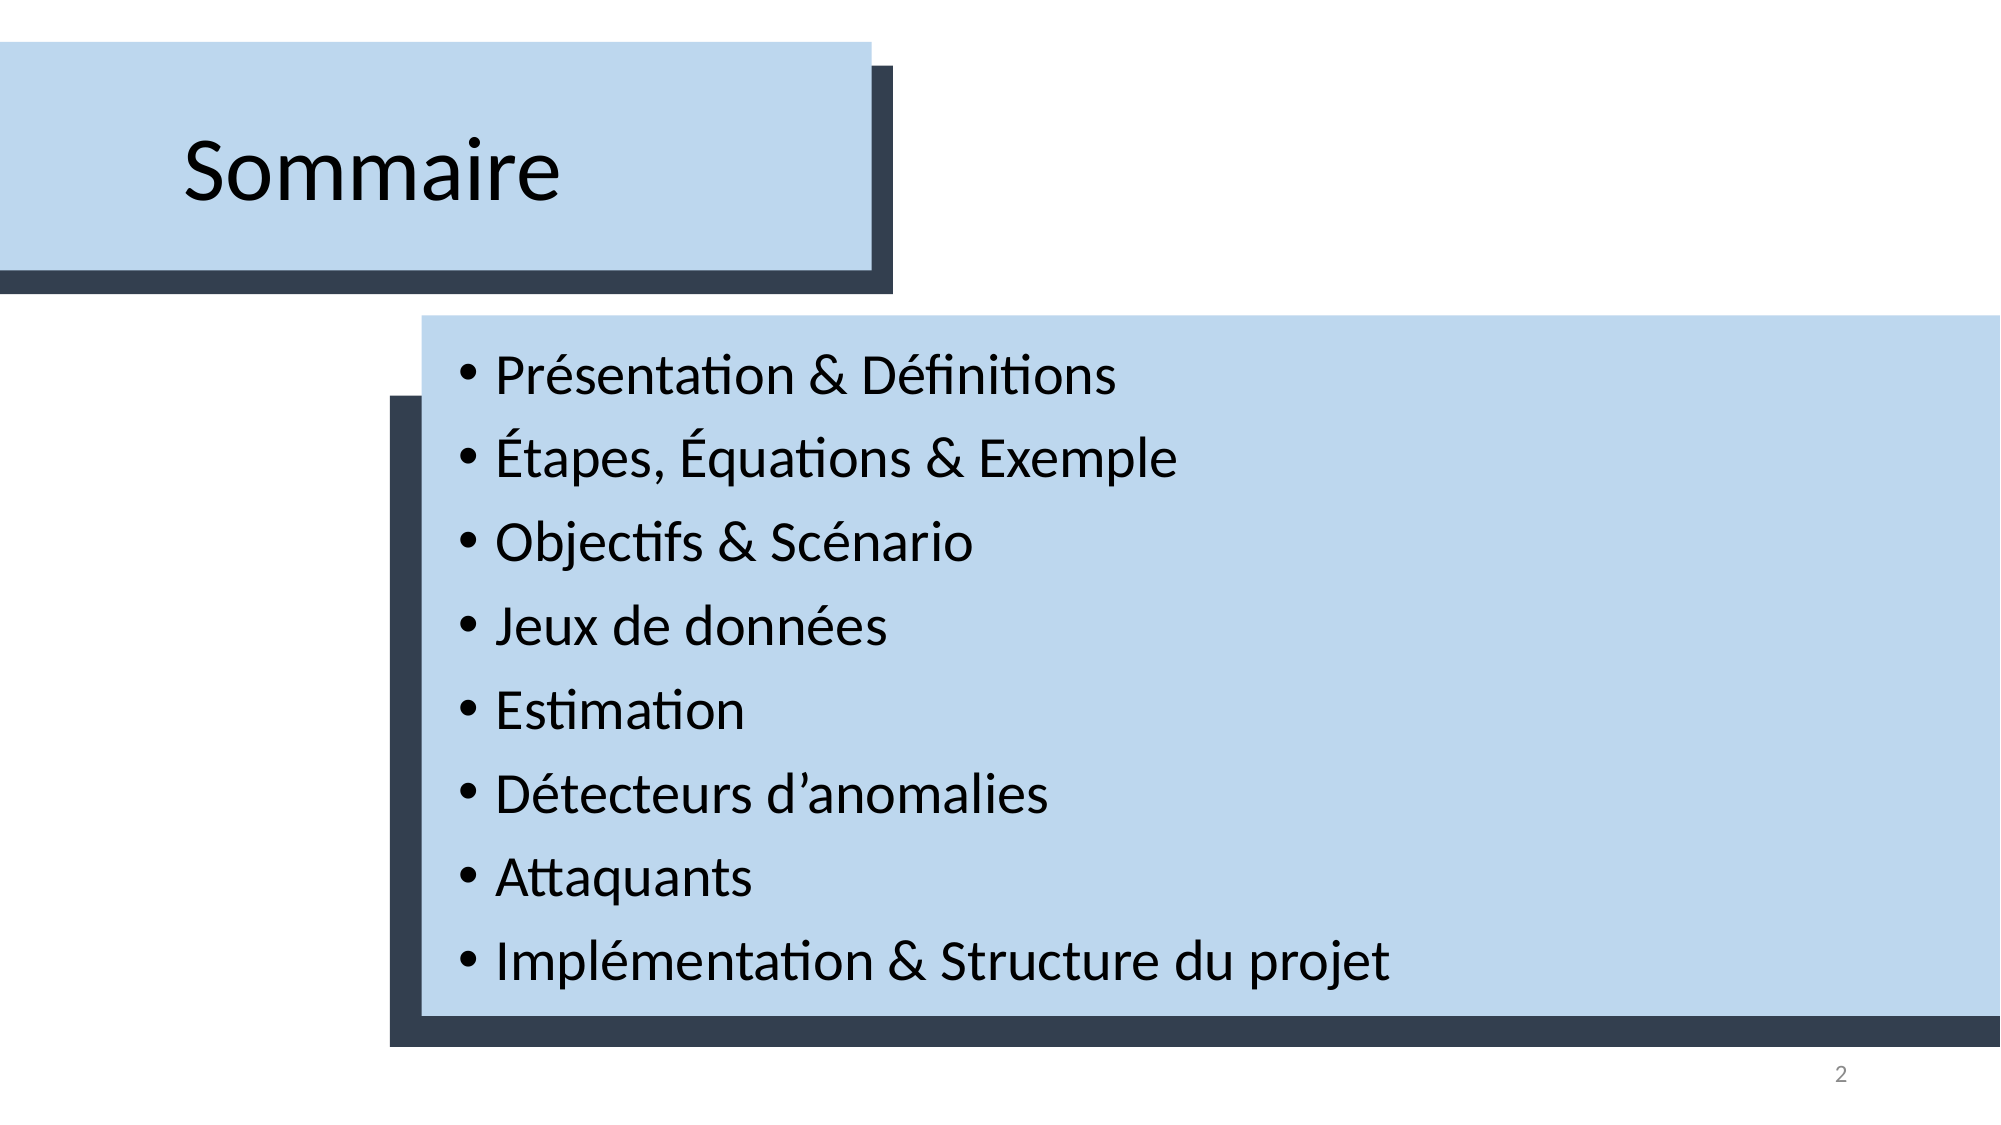

# Sommaire

Présentation & Définitions
Étapes, Équations & Exemple
Objectifs & Scénario
Jeux de données
Estimation
Détecteurs d’anomalies
Attaquants
Implémentation & Structure du projet

2